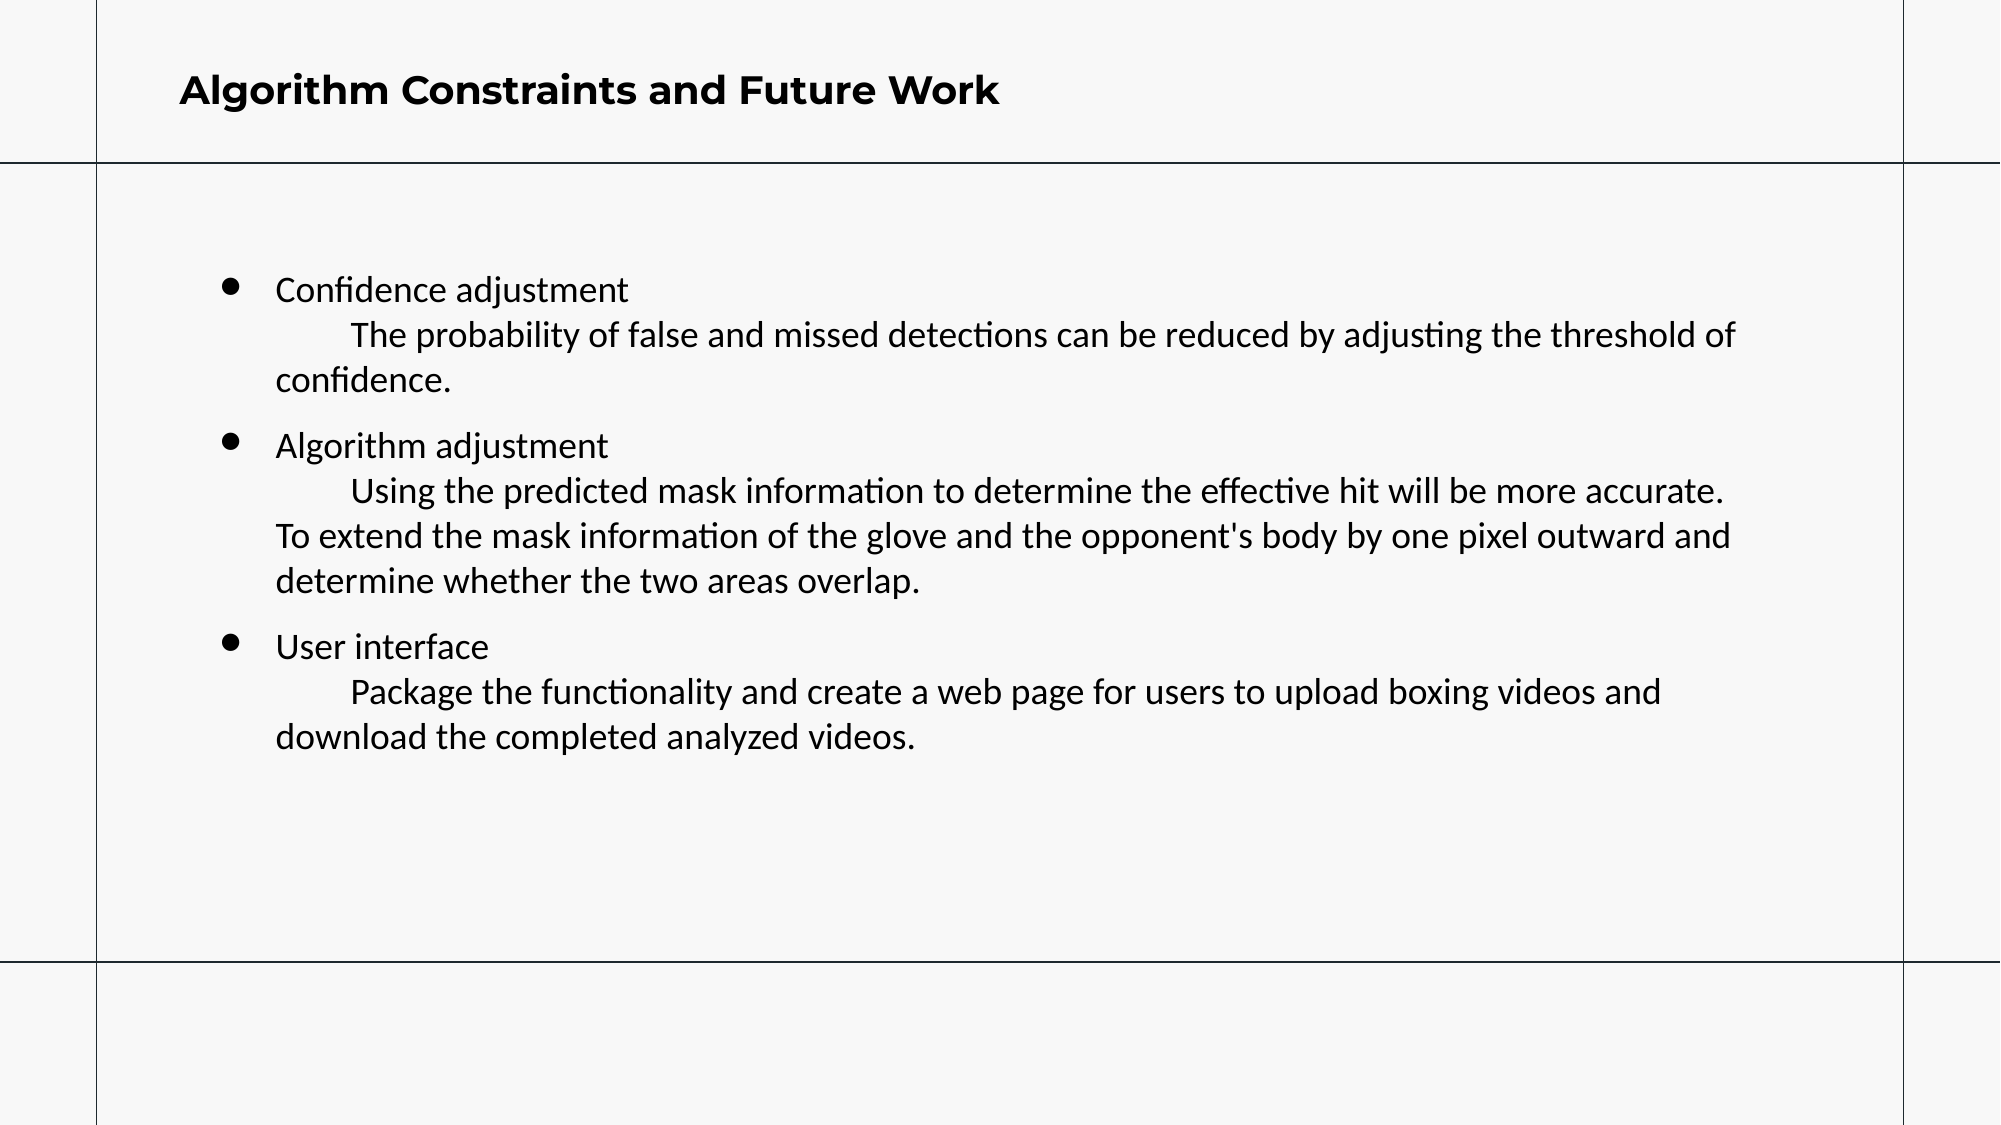

Algorithm Constraints and Future Work
Confidence adjustment
The probability of false and missed detections can be reduced by adjusting the threshold of confidence.
Algorithm adjustment
Using the predicted mask information to determine the effective hit will be more accurate. To extend the mask information of the glove and the opponent's body by one pixel outward and determine whether the two areas overlap.
User interface
Package the functionality and create a web page for users to upload boxing videos and download the completed analyzed videos.